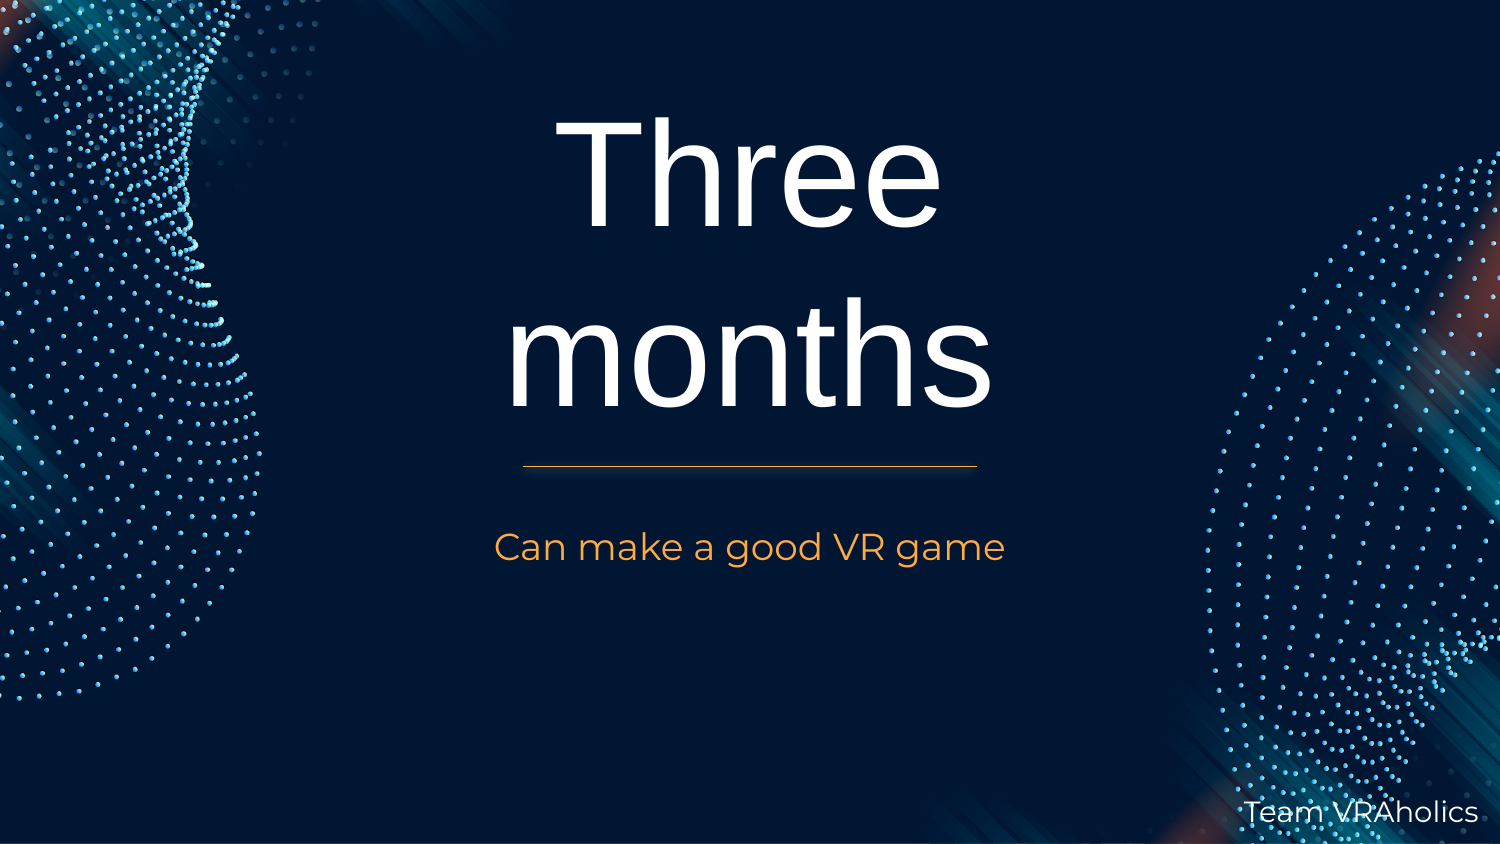

# Three months
Can make a good VR game
Team VRAholics